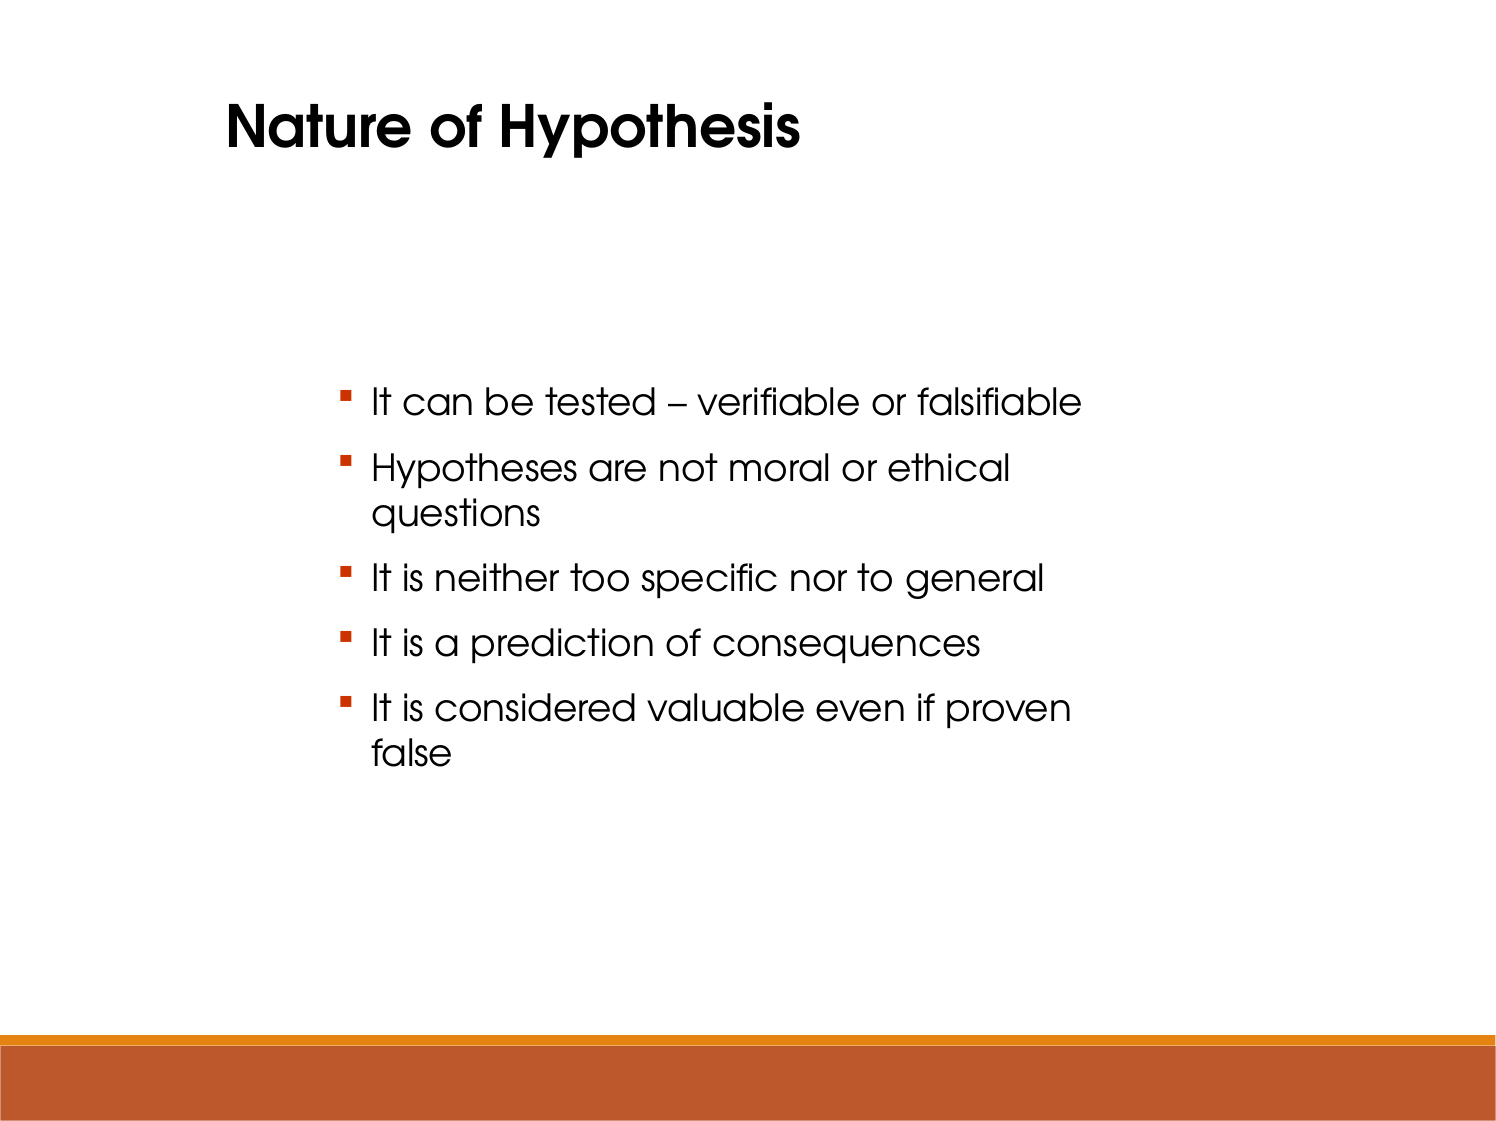

Nature of Hypothesis

It can be tested – verifiable or falsifiable
Hypotheses are not moral or ethical questions
It is neither too specific nor to general
It is a prediction of consequences
It is considered valuable even if proven false